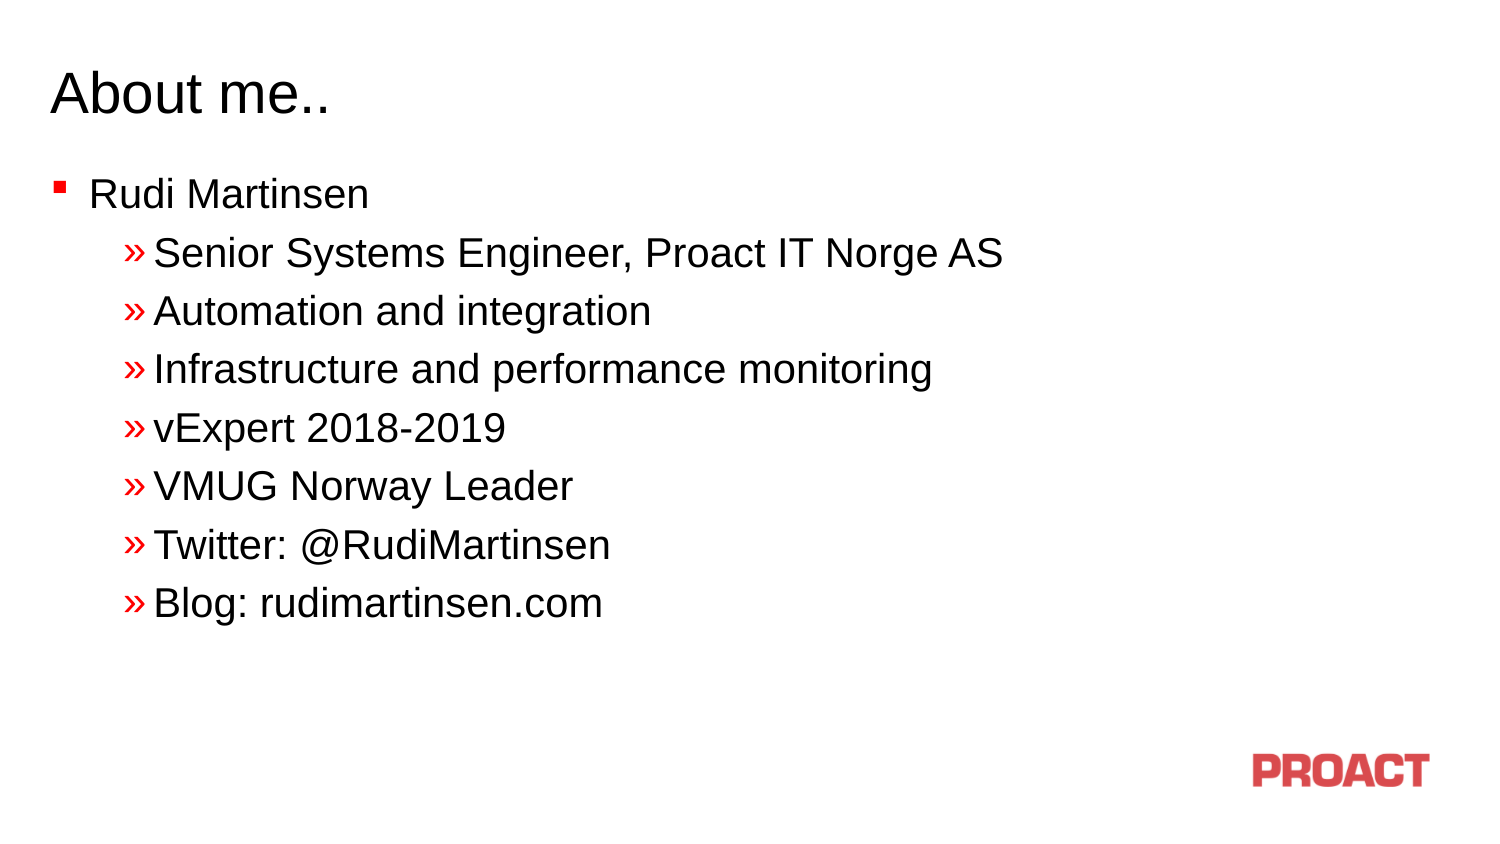

# About me..
Rudi Martinsen
Senior Systems Engineer, Proact IT Norge AS
Automation and integration
Infrastructure and performance monitoring
vExpert 2018-2019
VMUG Norway Leader
Twitter: @RudiMartinsen
Blog: rudimartinsen.com